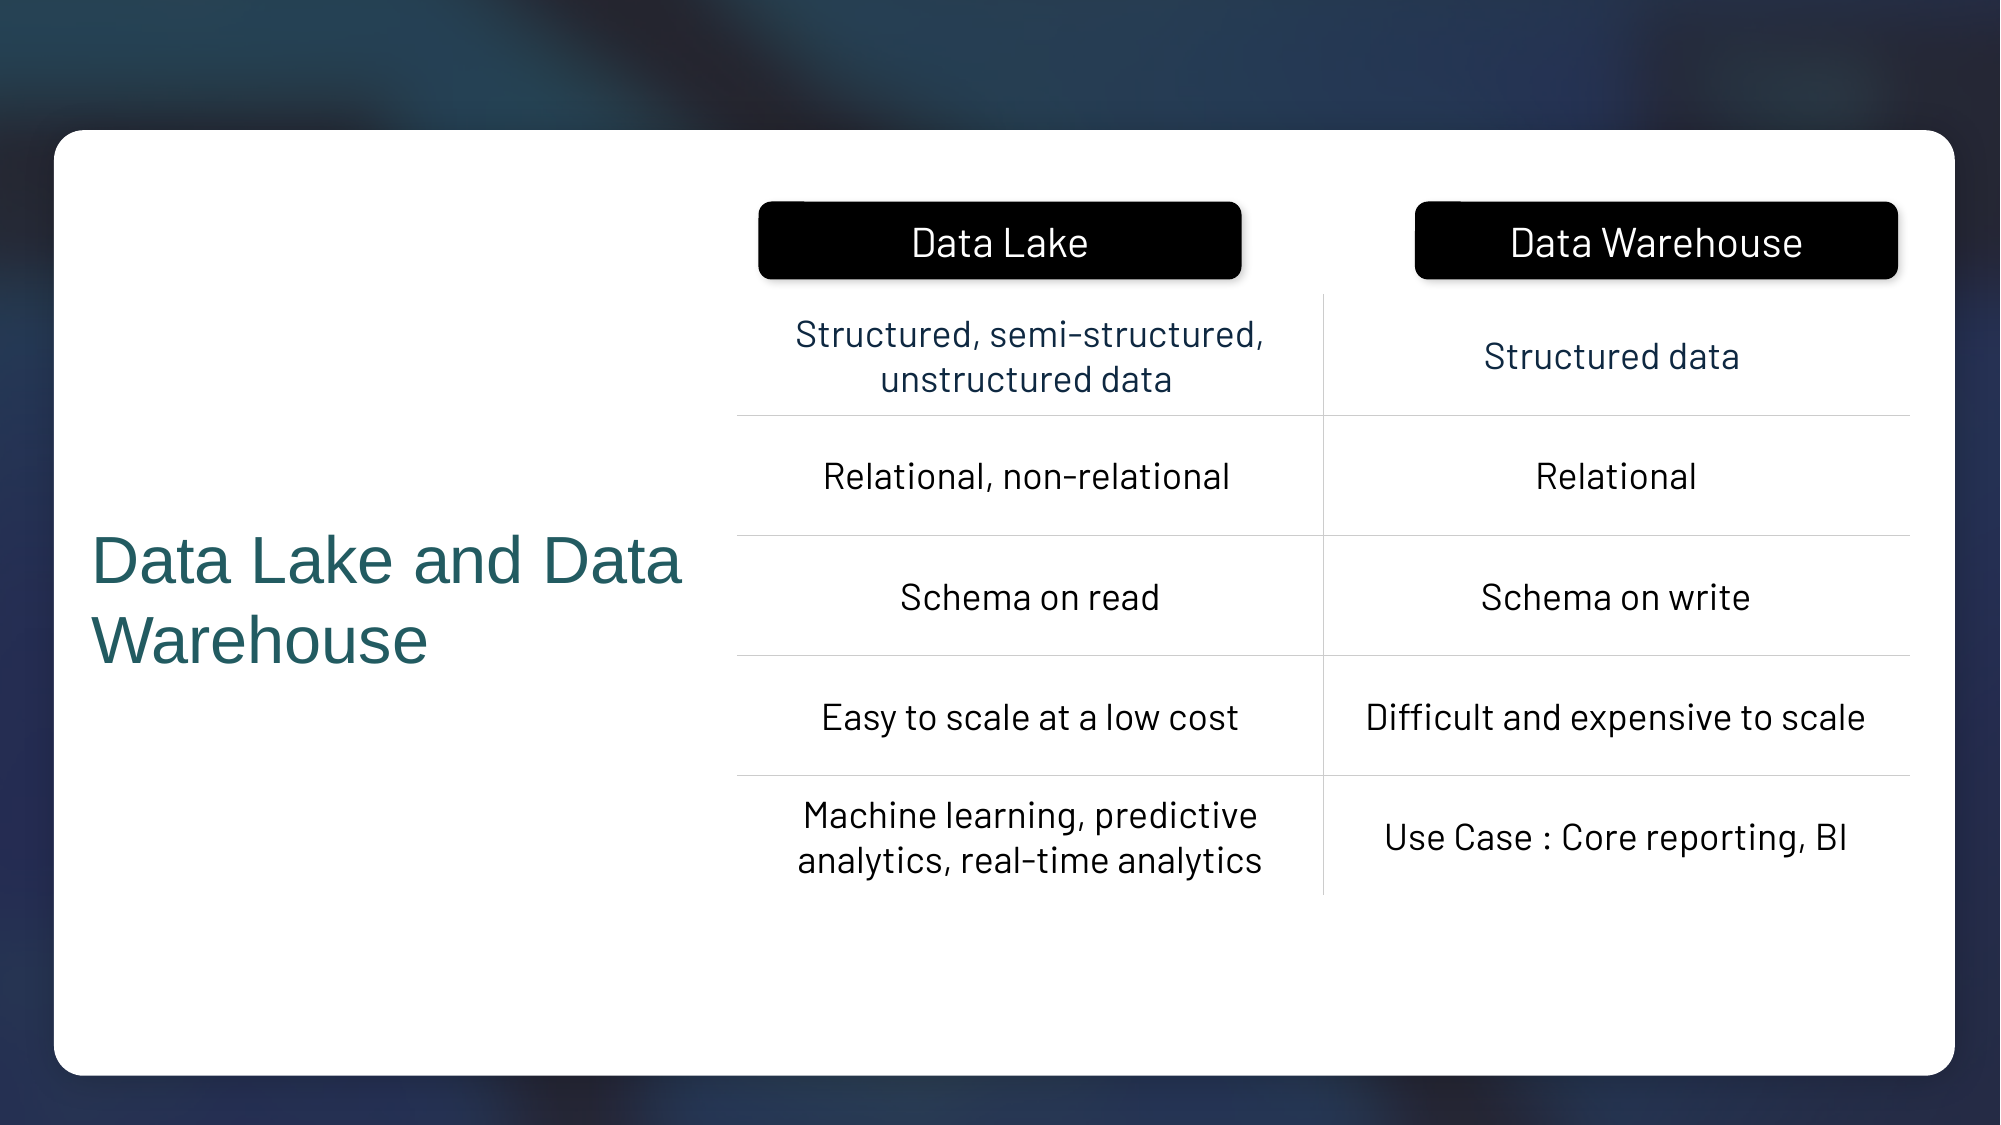

Data Warehouse
Data Lake
| Structured, semi-structured, unstructured data | Structured data |
| --- | --- |
| Relational, non-relational | Relational |
| Schema on read | Schema on write |
| Easy to scale at a low cost | Difficult and expensive to scale |
| Machine learning, predictive analytics, real-time analytics | Use Case : Core reporting, BI |
Data Lake and Data Warehouse